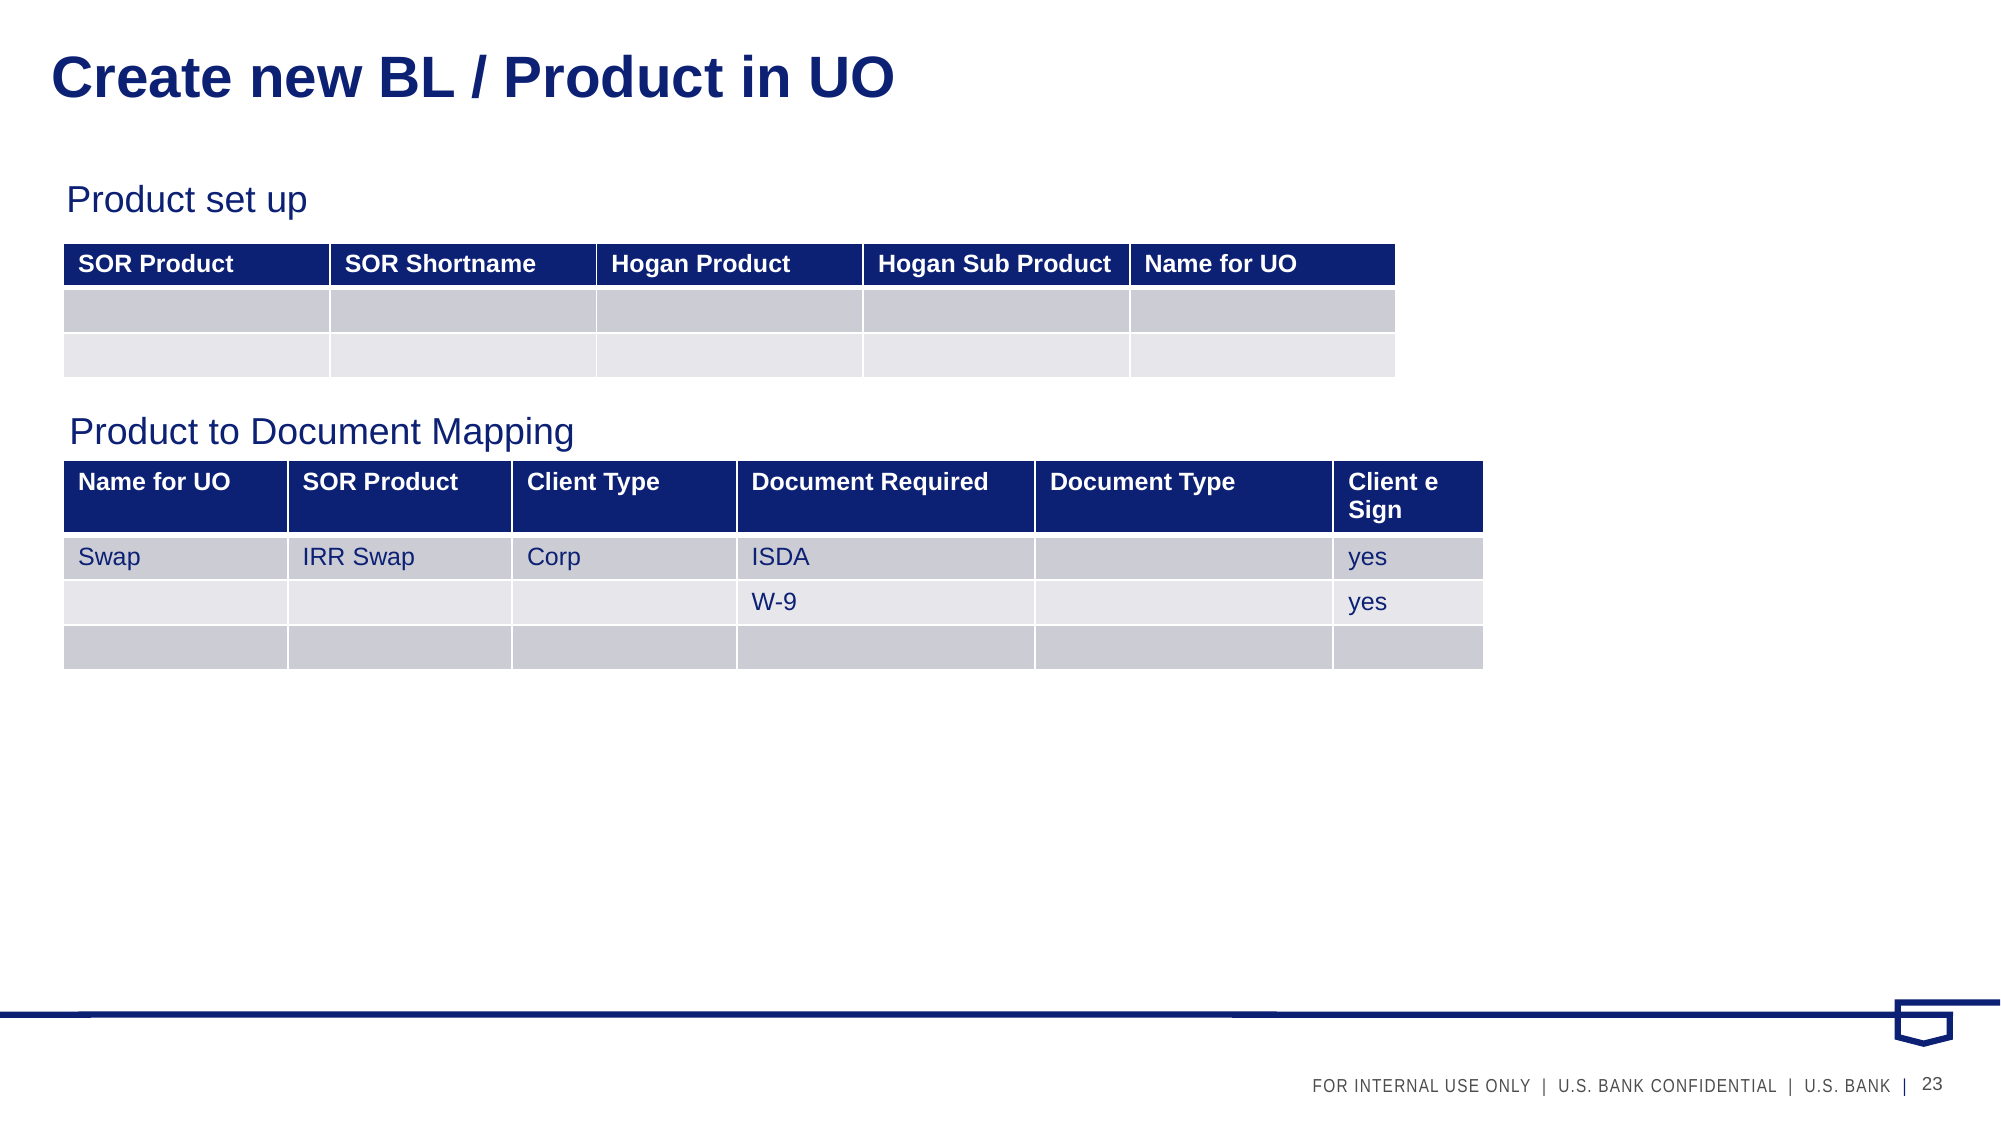

# Create new BL / Product in UO
Product set up
| SOR Product | SOR Shortname | Hogan Product | Hogan Sub Product | Name for UO |
| --- | --- | --- | --- | --- |
|  |  |  |  |  |
|  |  |  |  |  |
Product to Document Mapping
| Name for UO | SOR Product | Client Type | Document Required | Document Type | Client e Sign |
| --- | --- | --- | --- | --- | --- |
| Swap | IRR Swap | Corp | ISDA |  | yes |
|  |  |  | W-9 |  | yes |
|  |  |  |  |  |  |